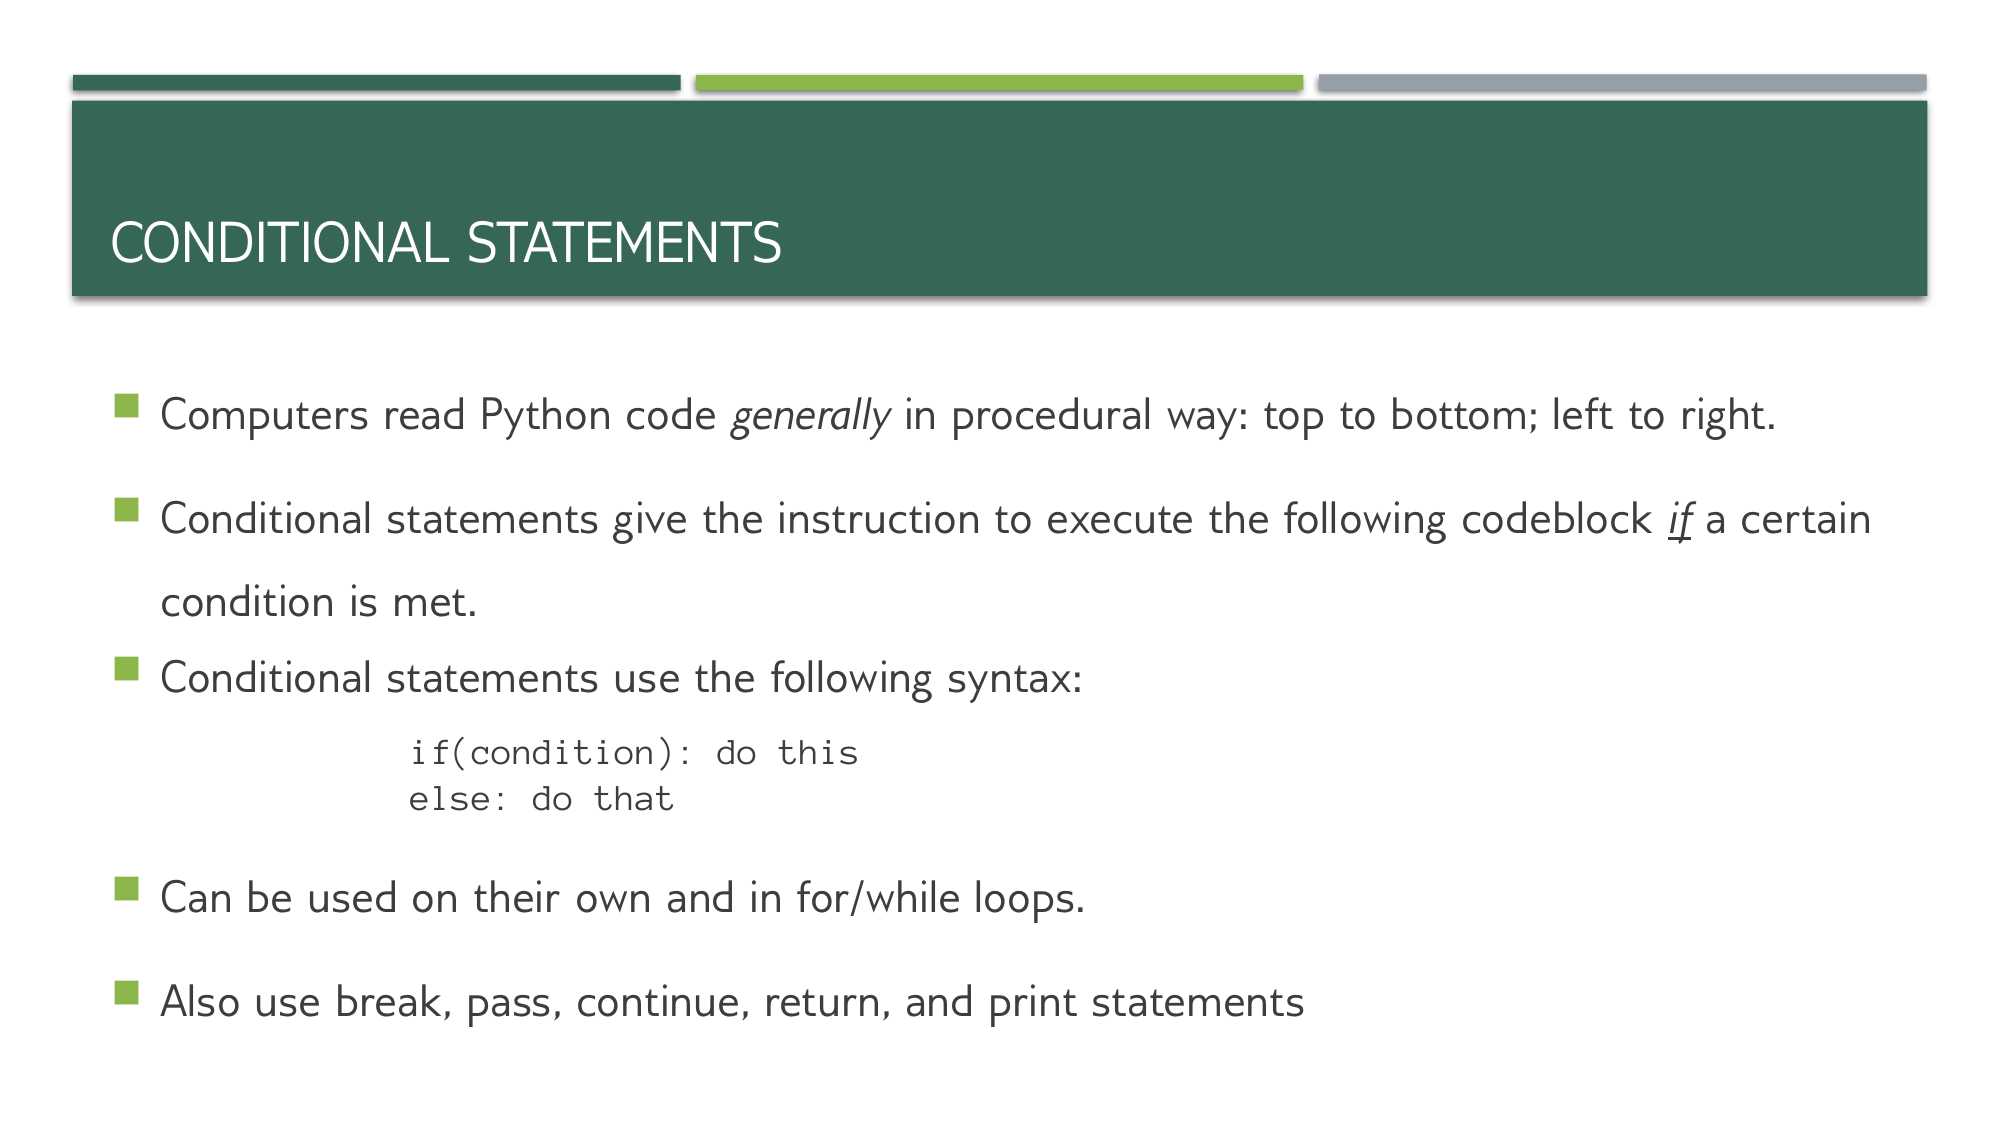

# Conditional statements
Computers read Python code generally in procedural way: top to bottom; left to right.
Conditional statements give the instruction to execute the following codeblock if a certain condition is met.
Conditional statements use the following syntax:
		if(condition): do this
		else: do that
Can be used on their own and in for/while loops.
Also use break, pass, continue, return, and print statements